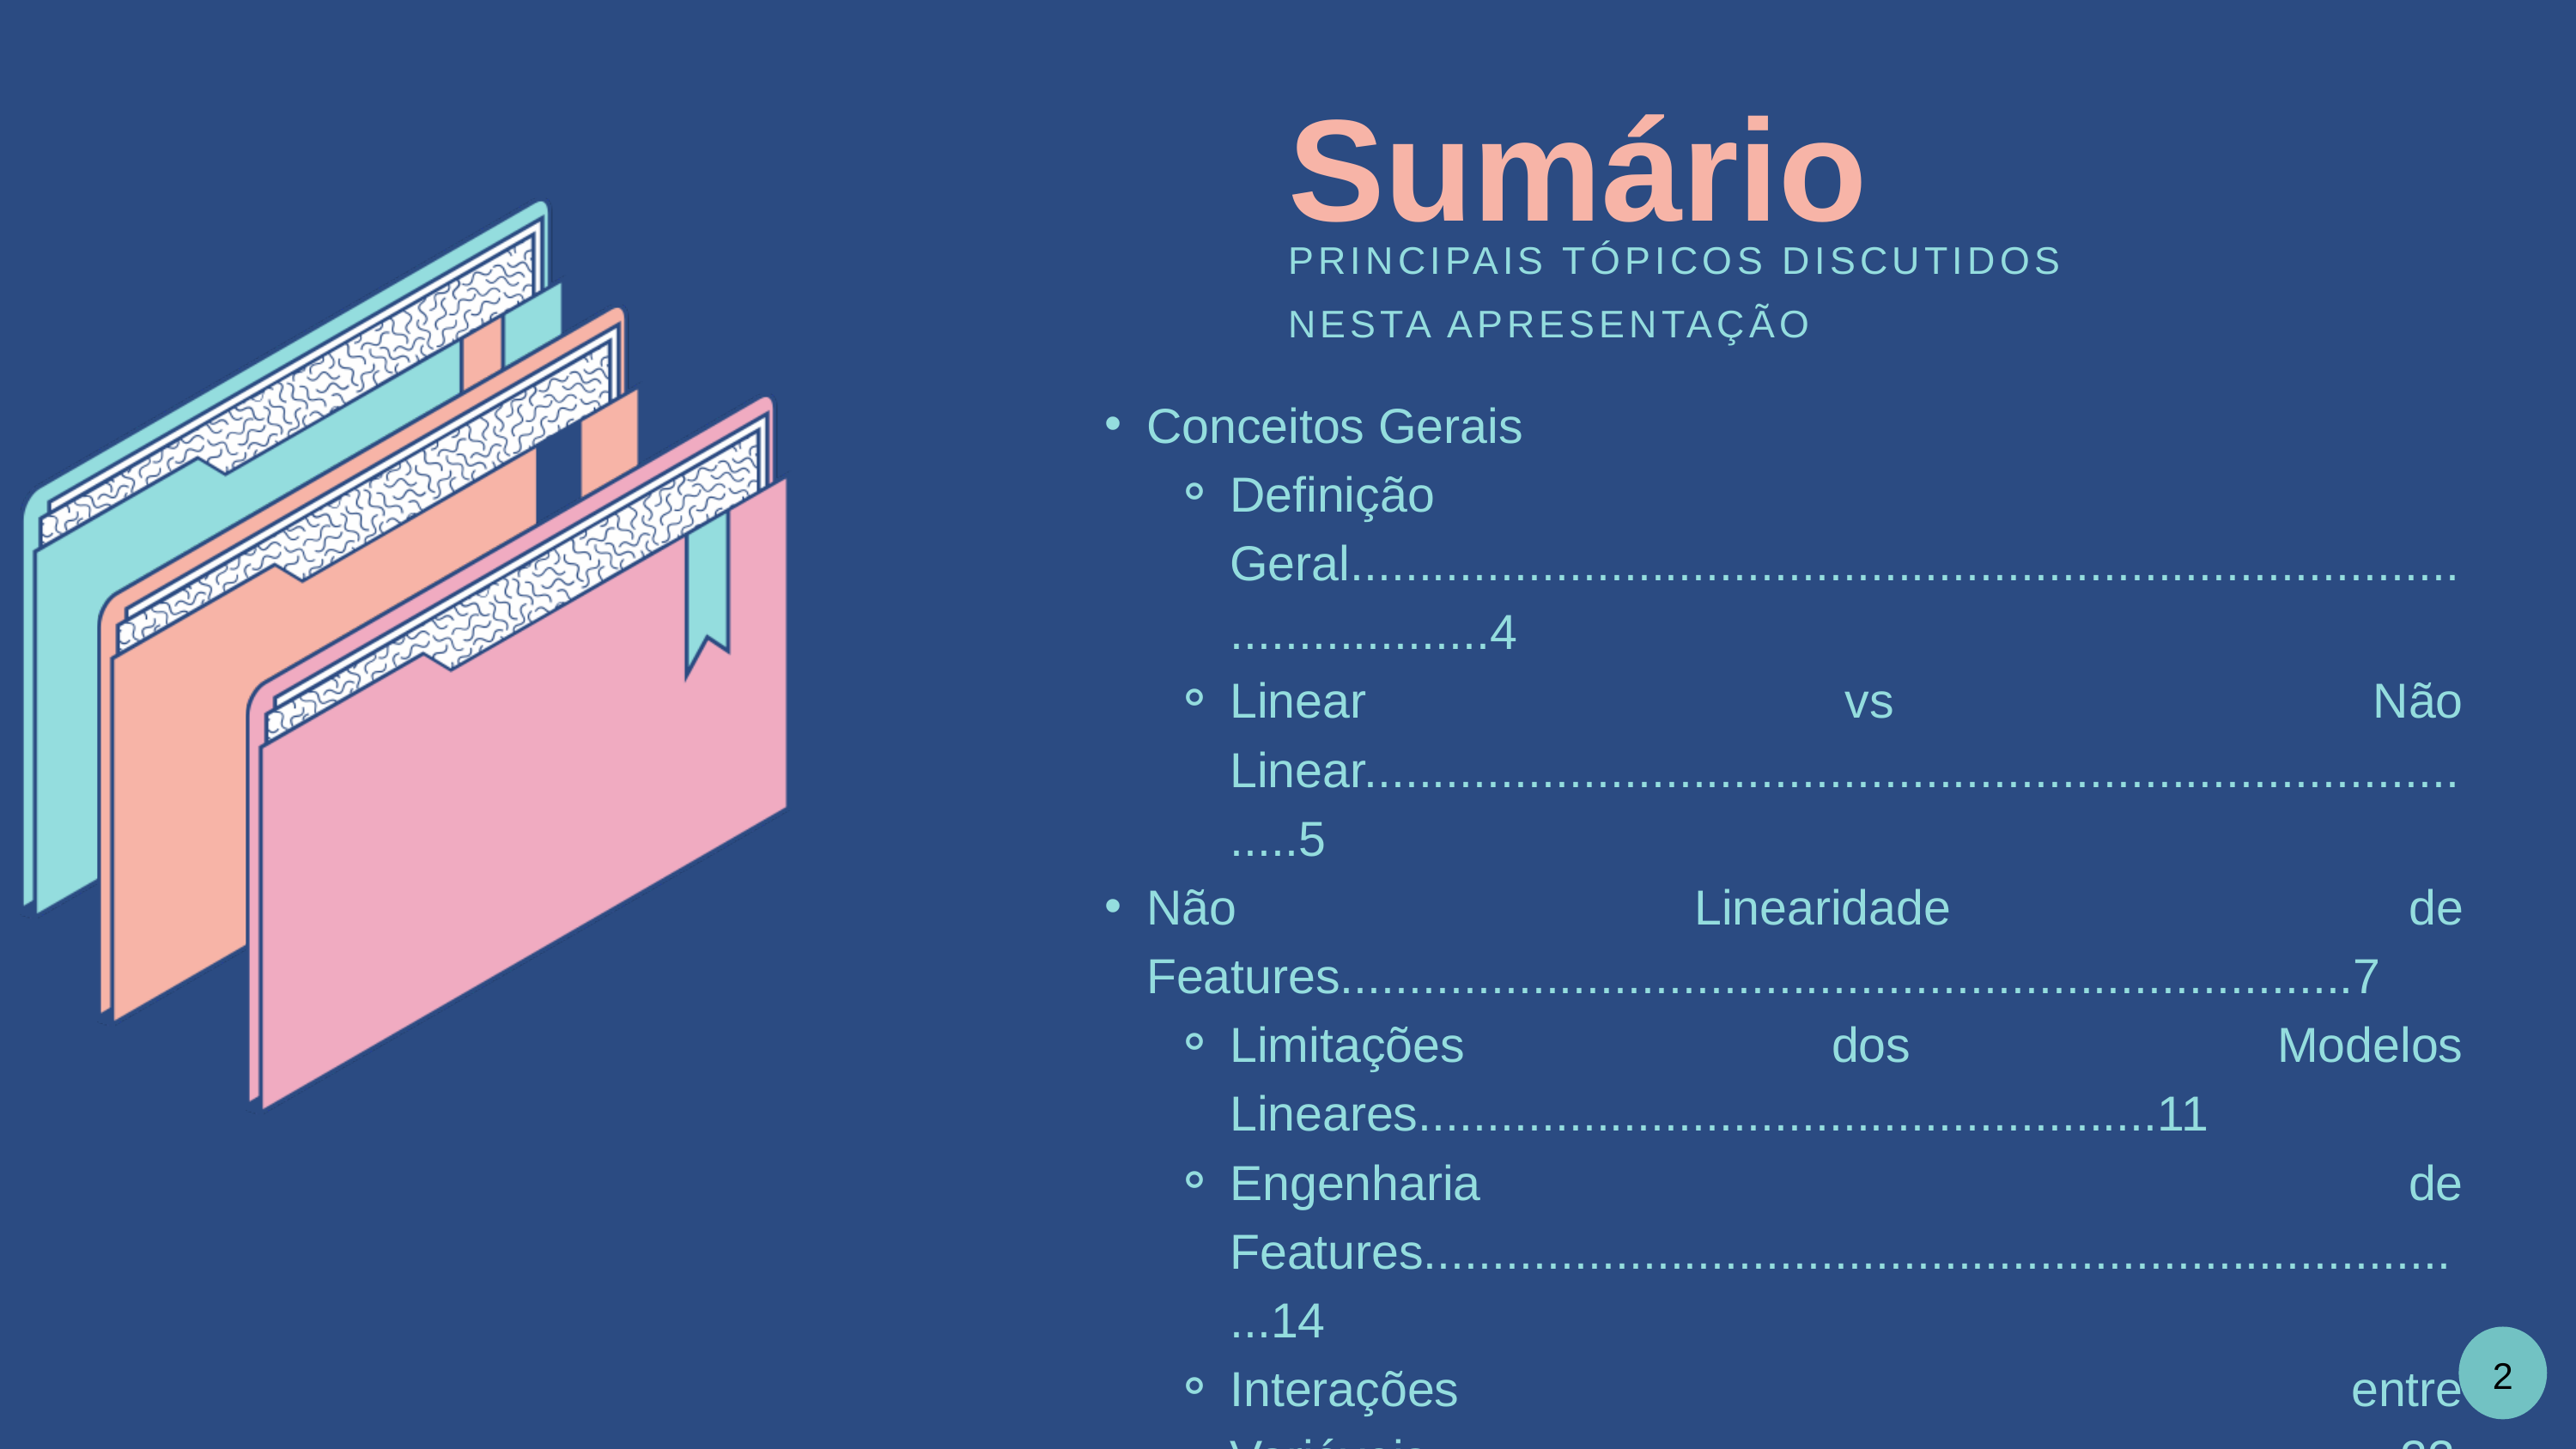

Sumário

PRINCIPAIS TÓPICOS DISCUTIDOS NESTA APRESENTAÇÃO

Conceitos Gerais
Definição Geral....................................................................................................4
Linear vs Não Linear.....................................................................................5
Não Linearidade de Features..........................................................................7
Limitações dos Modelos Lineares......................................................11
Engenharia de Features..............................................................................14
Interações entre Variáveis.......................................................................22
Não Linearidade de Parâmetros.................................................................26
Modelos Com Parâmetros Não Lineares..................................29
Consequências da Não Linearidade dos Parâmetros.34
Redes Neurais.....................................................................................................39
Funções de Ativação.....................................................................................43
Teorema da Aproximação Universal............................................49
Limitações e Implicações..........................................................................52

2